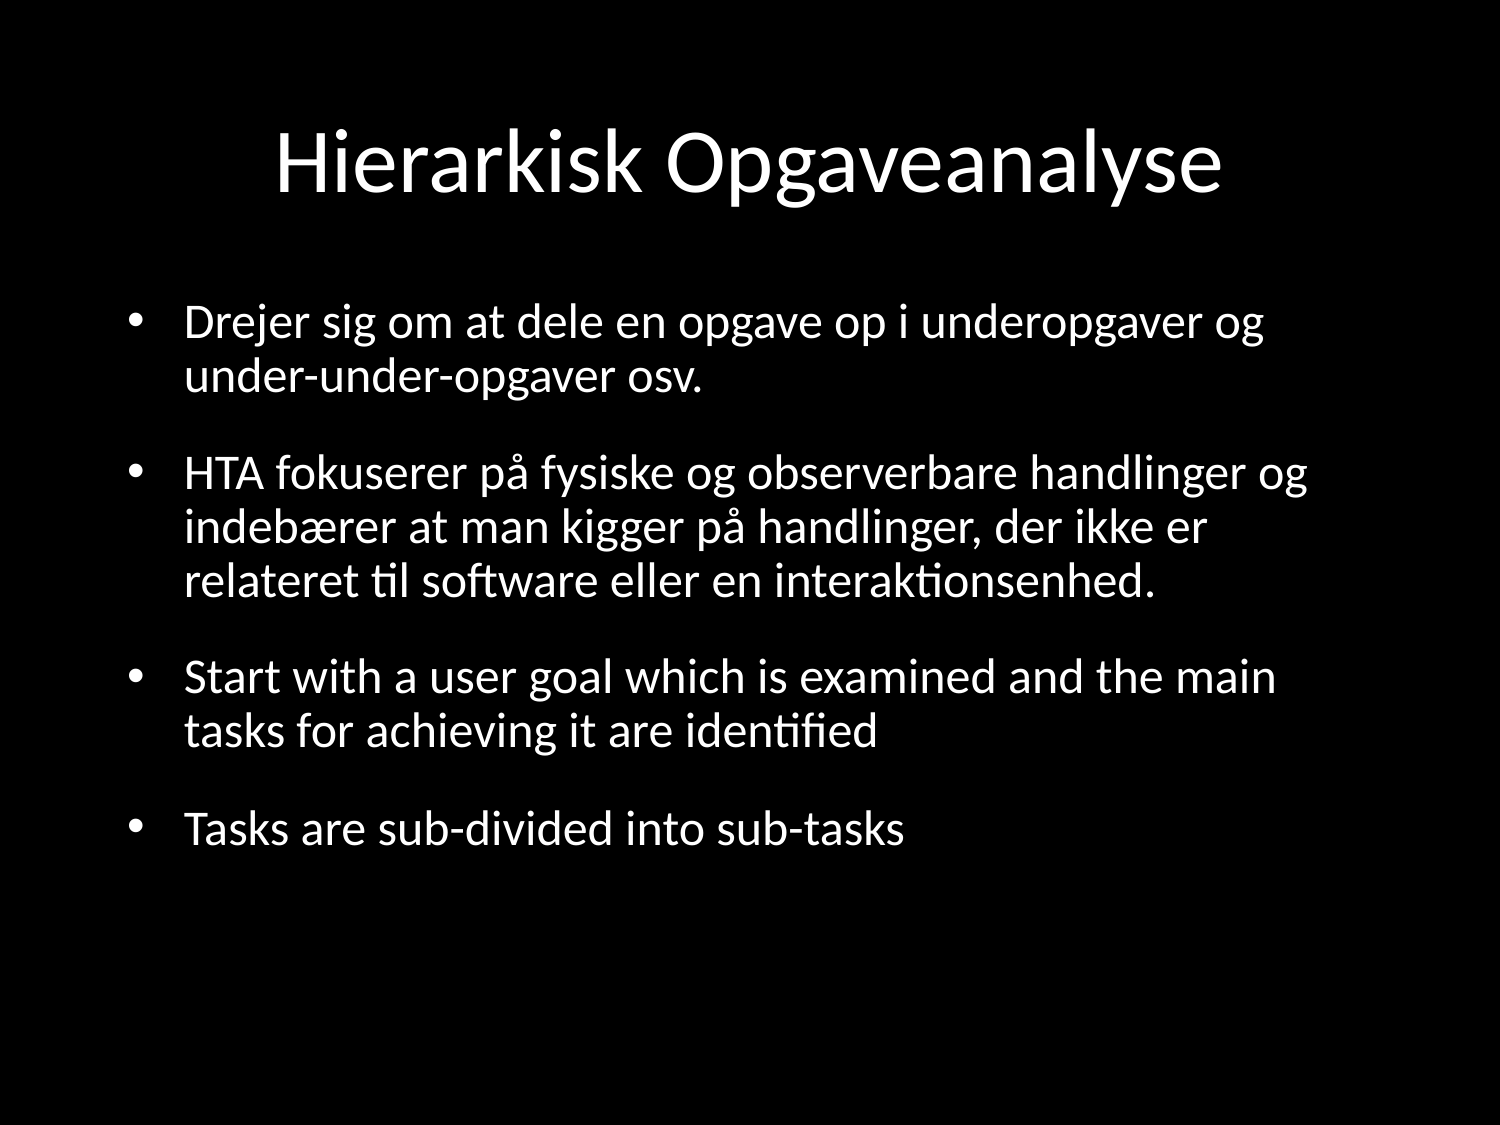

# Hierarkisk Opgaveanalyse
Drejer sig om at dele en opgave op i underopgaver og under-under-opgaver osv.

HTA fokuserer på fysiske og observerbare handlinger og indebærer at man kigger på handlinger, der ikke er relateret til software eller en interaktionsenhed.

Start with a user goal which is examined and the main tasks for achieving it are identified

Tasks are sub-divided into sub-tasks